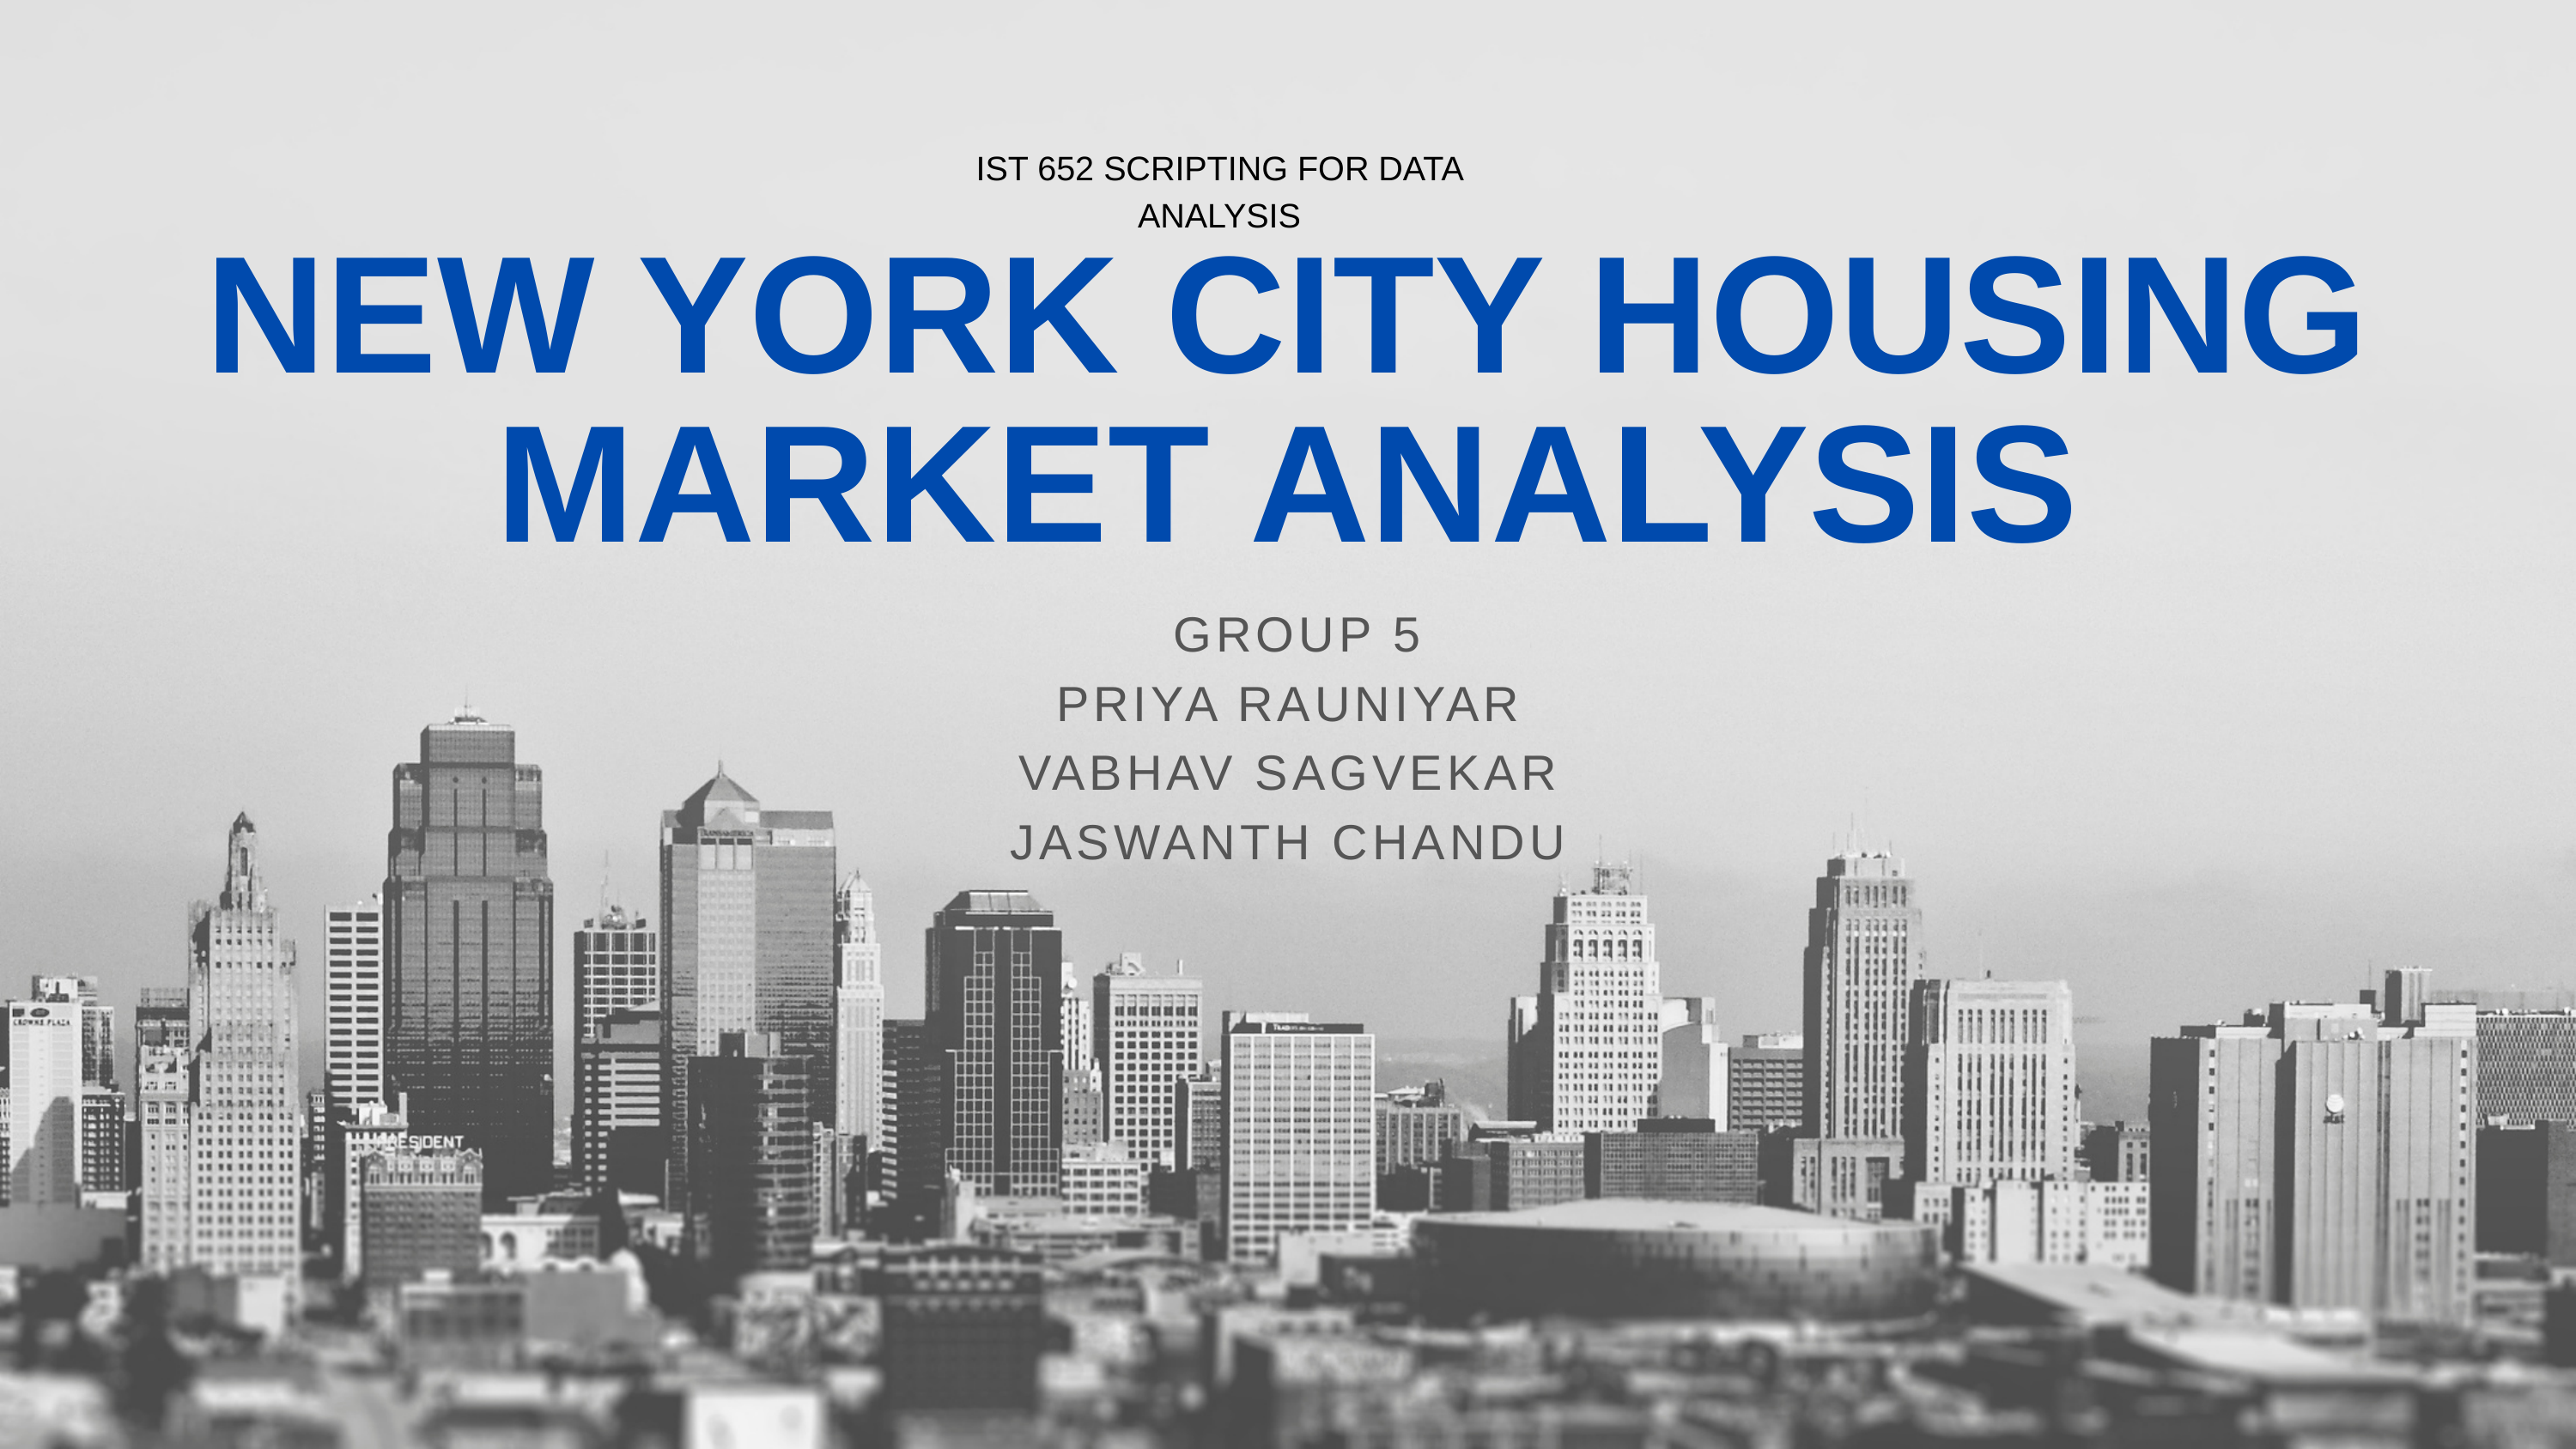

IST 652 SCRIPTING FOR DATA ANALYSIS
NEW YORK CITY HOUSING MARKET ANALYSIS
 GROUP 5
PRIYA RAUNIYAR
VABHAV SAGVEKAR
JASWANTH CHANDU